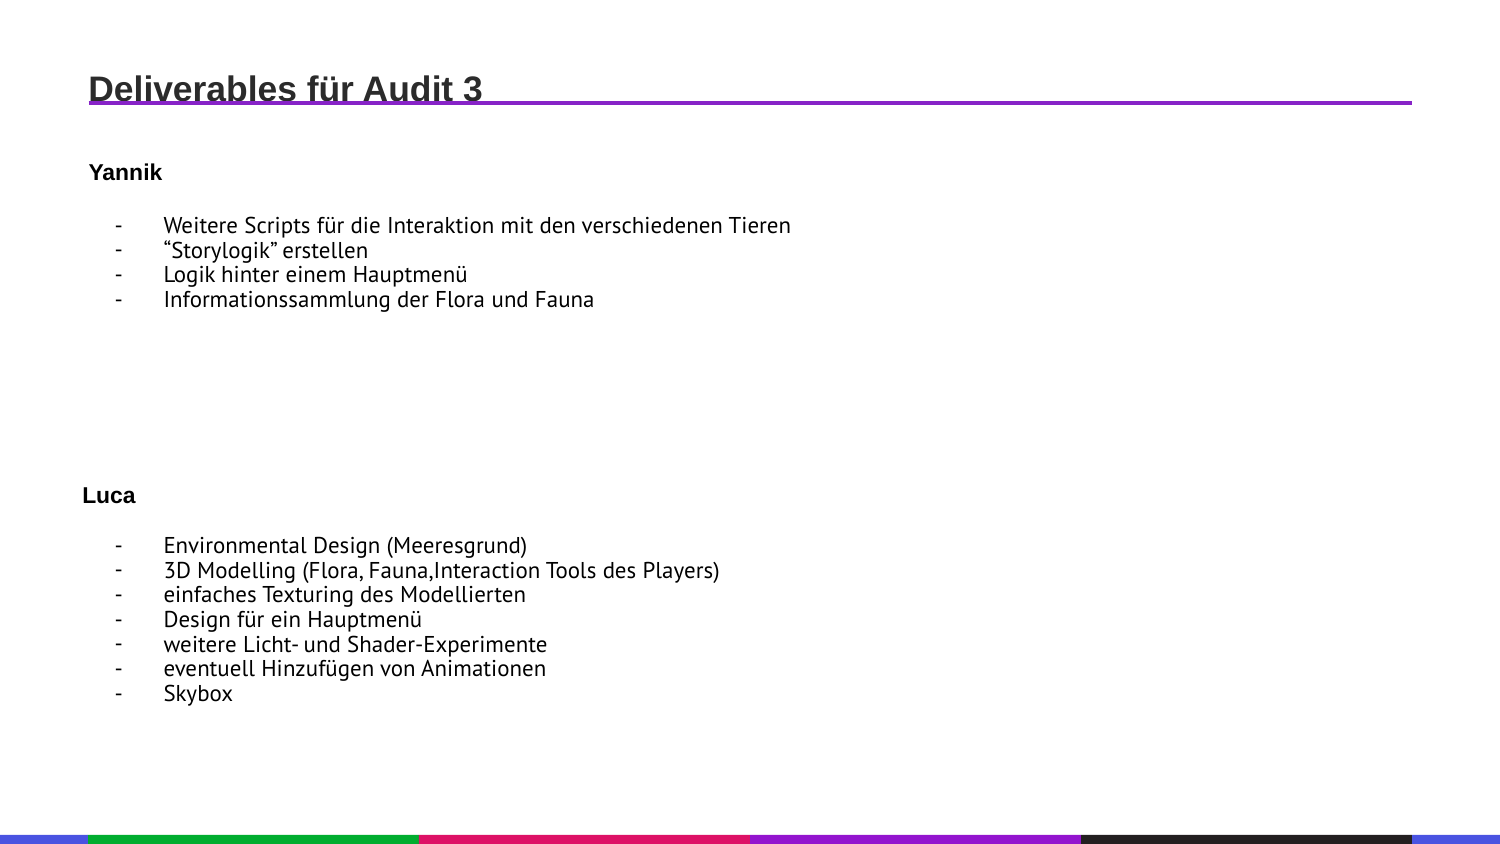

67
Deliverables für Audit 3
53
21
Yannik
53
21
Weitere Scripts für die Interaktion mit den verschiedenen Tieren
“Storylogik” erstellen
Logik hinter einem Hauptmenü
Informationssammlung der Flora und Fauna

53
21
53
21
53
21
Luca
53
Environmental Design (Meeresgrund)
3D Modelling (Flora, Fauna,Interaction Tools des Players)
einfaches Texturing des Modellierten
Design für ein Hauptmenü
weitere Licht- und Shader-Experimente
eventuell Hinzufügen von Animationen
Skybox

21
53
21
53
21
53

133
21
133
21
133
21
133
21
133
21
133